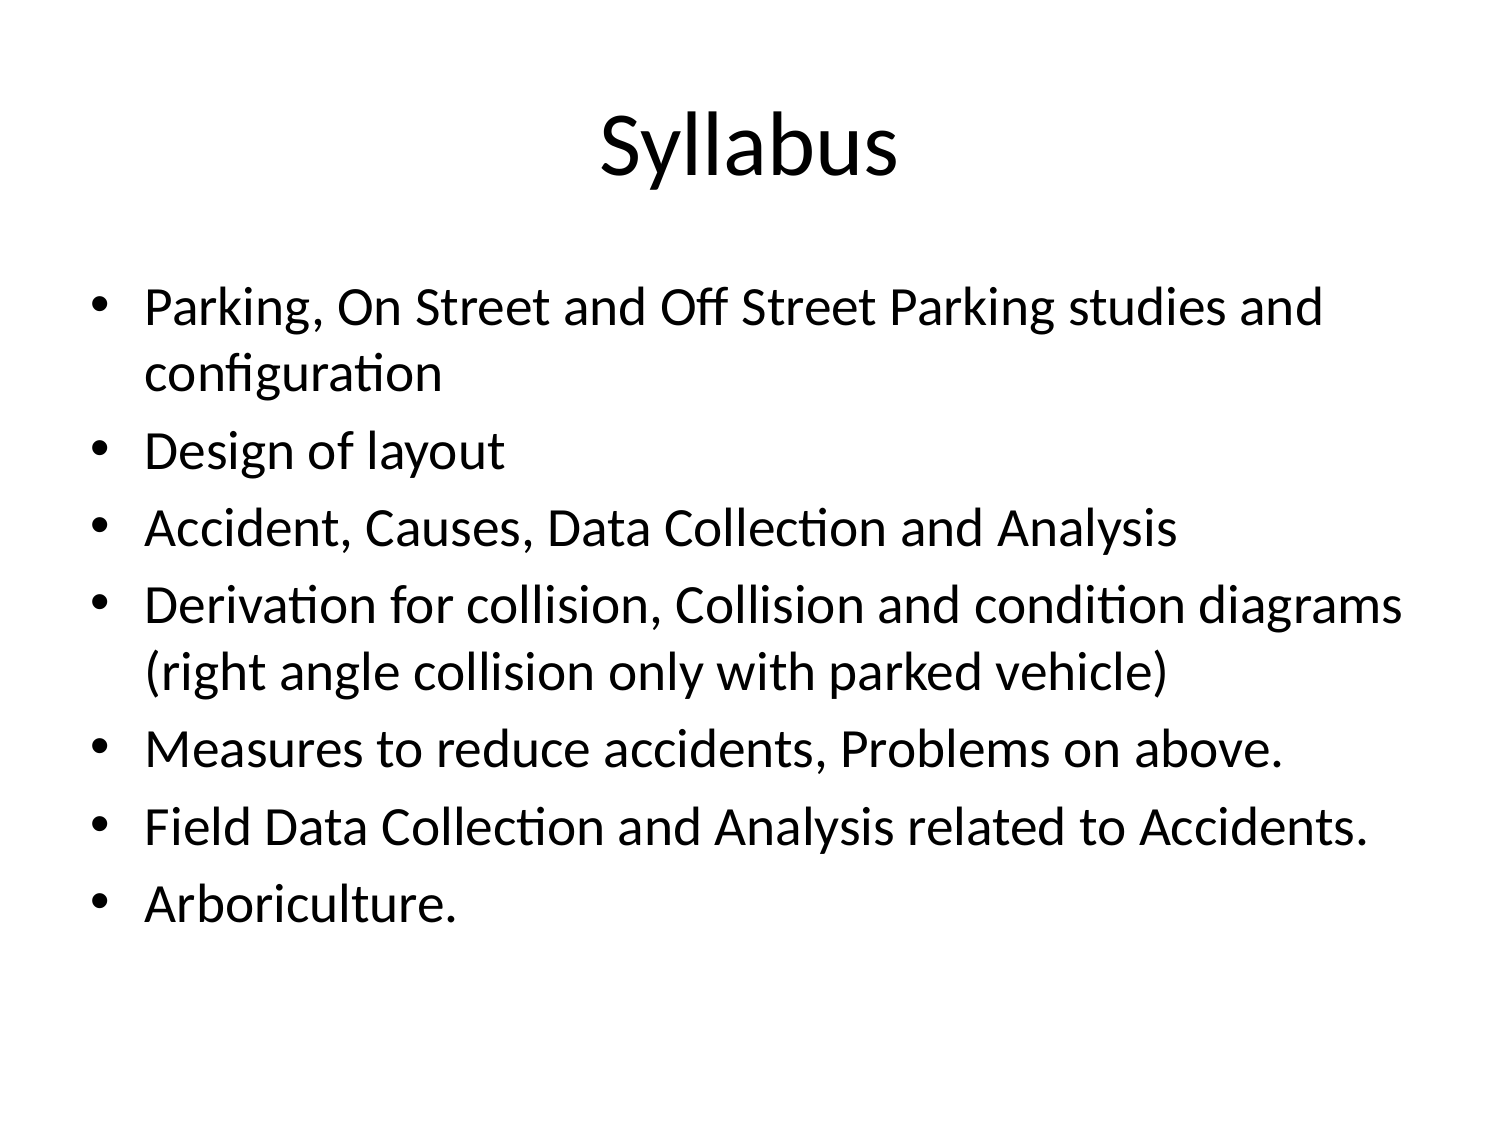

# Syllabus
Parking, On Street and Off Street Parking studies and configuration
Design of layout
Accident, Causes, Data Collection and Analysis
Derivation for collision, Collision and condition diagrams (right angle collision only with parked vehicle)
Measures to reduce accidents, Problems on above.
Field Data Collection and Analysis related to Accidents.
Arboriculture.